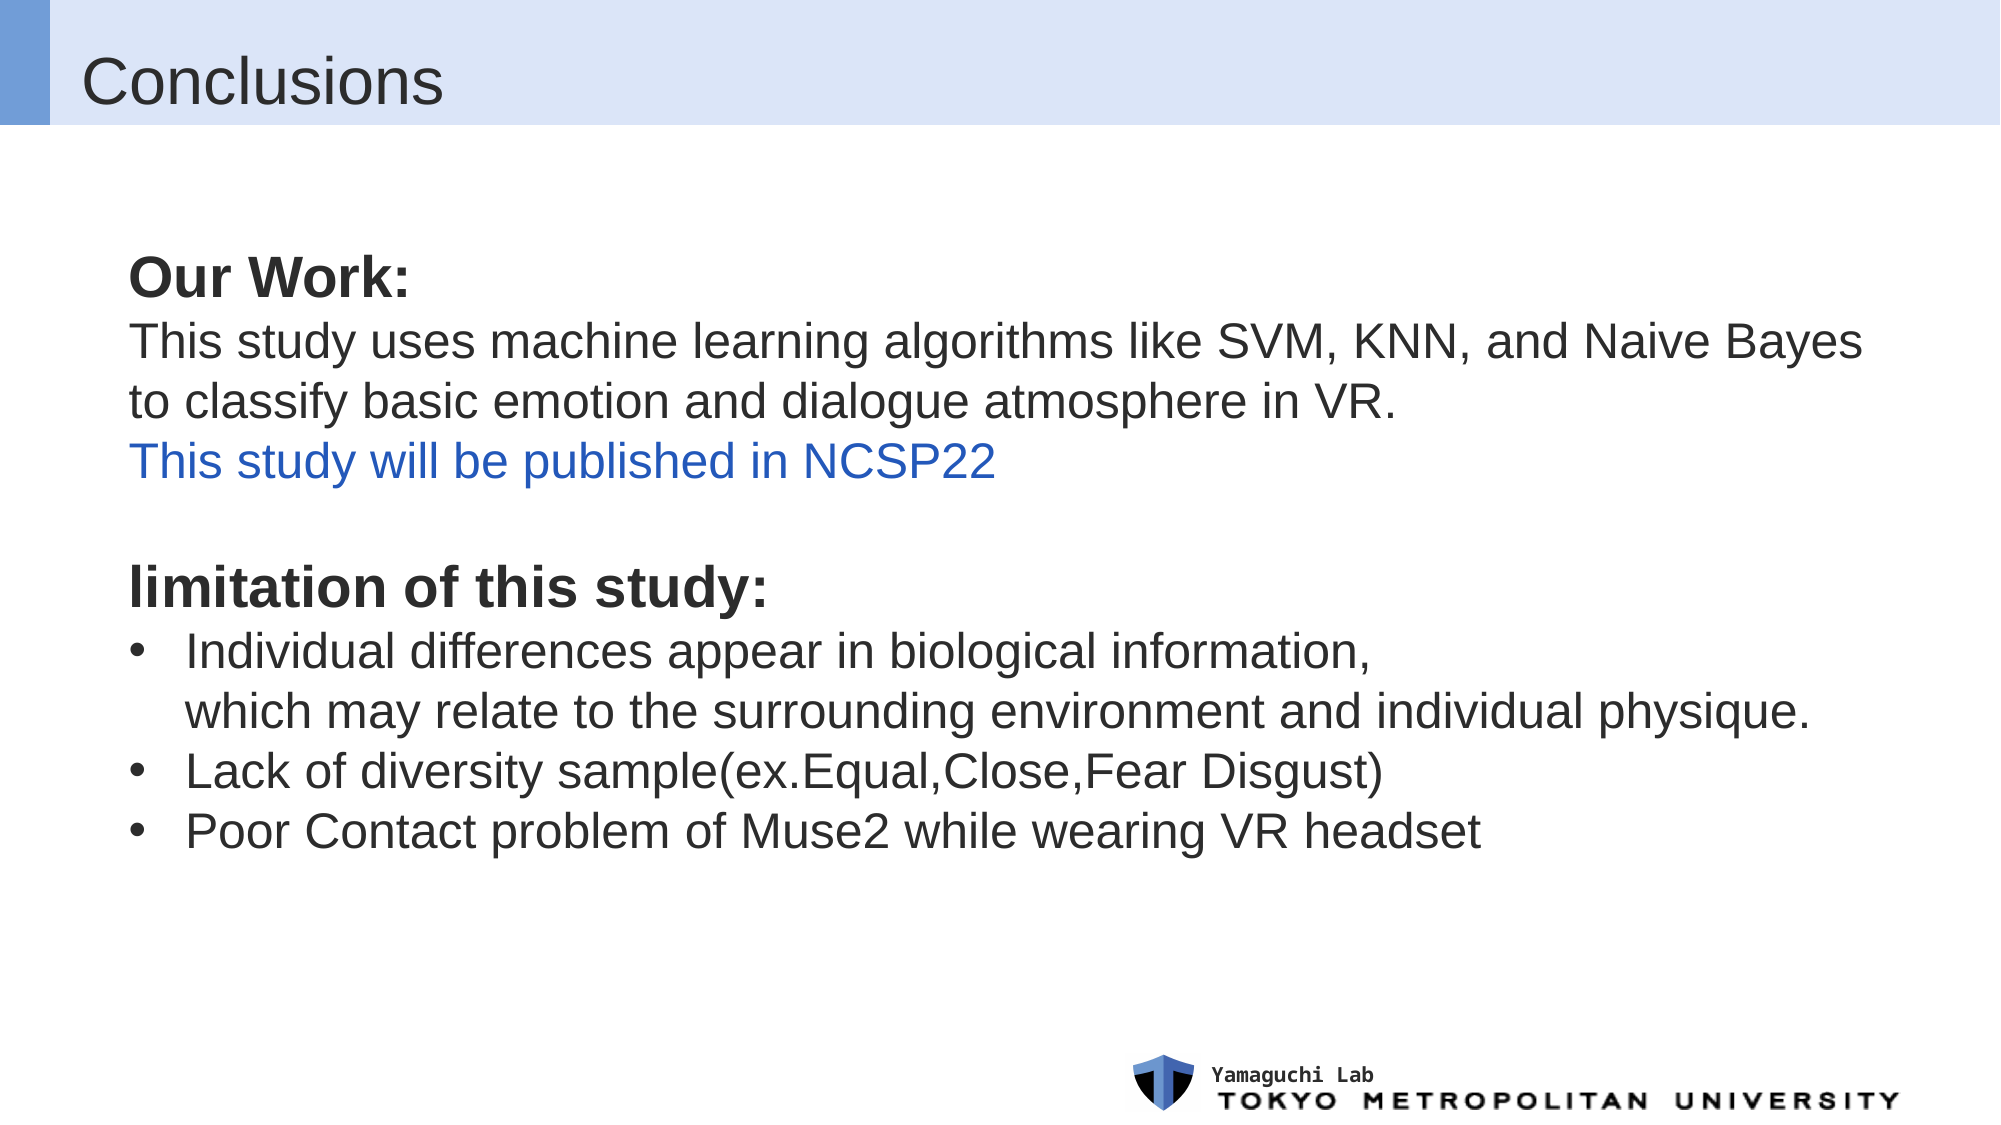

# Conclusions

Our Work:
This study uses machine learning algorithms like SVM, KNN, and Naive Bayes
to classify basic emotion and dialogue atmosphere in VR.
This study will be published in NCSP22

limitation of this study:
Individual differences appear in biological information,
    which may relate to the surrounding environment and individual physique.
Lack of diversity sample(ex.Equal,Close,Fear Disgust)
Poor Contact problem of Muse2 while wearing VR headset

12